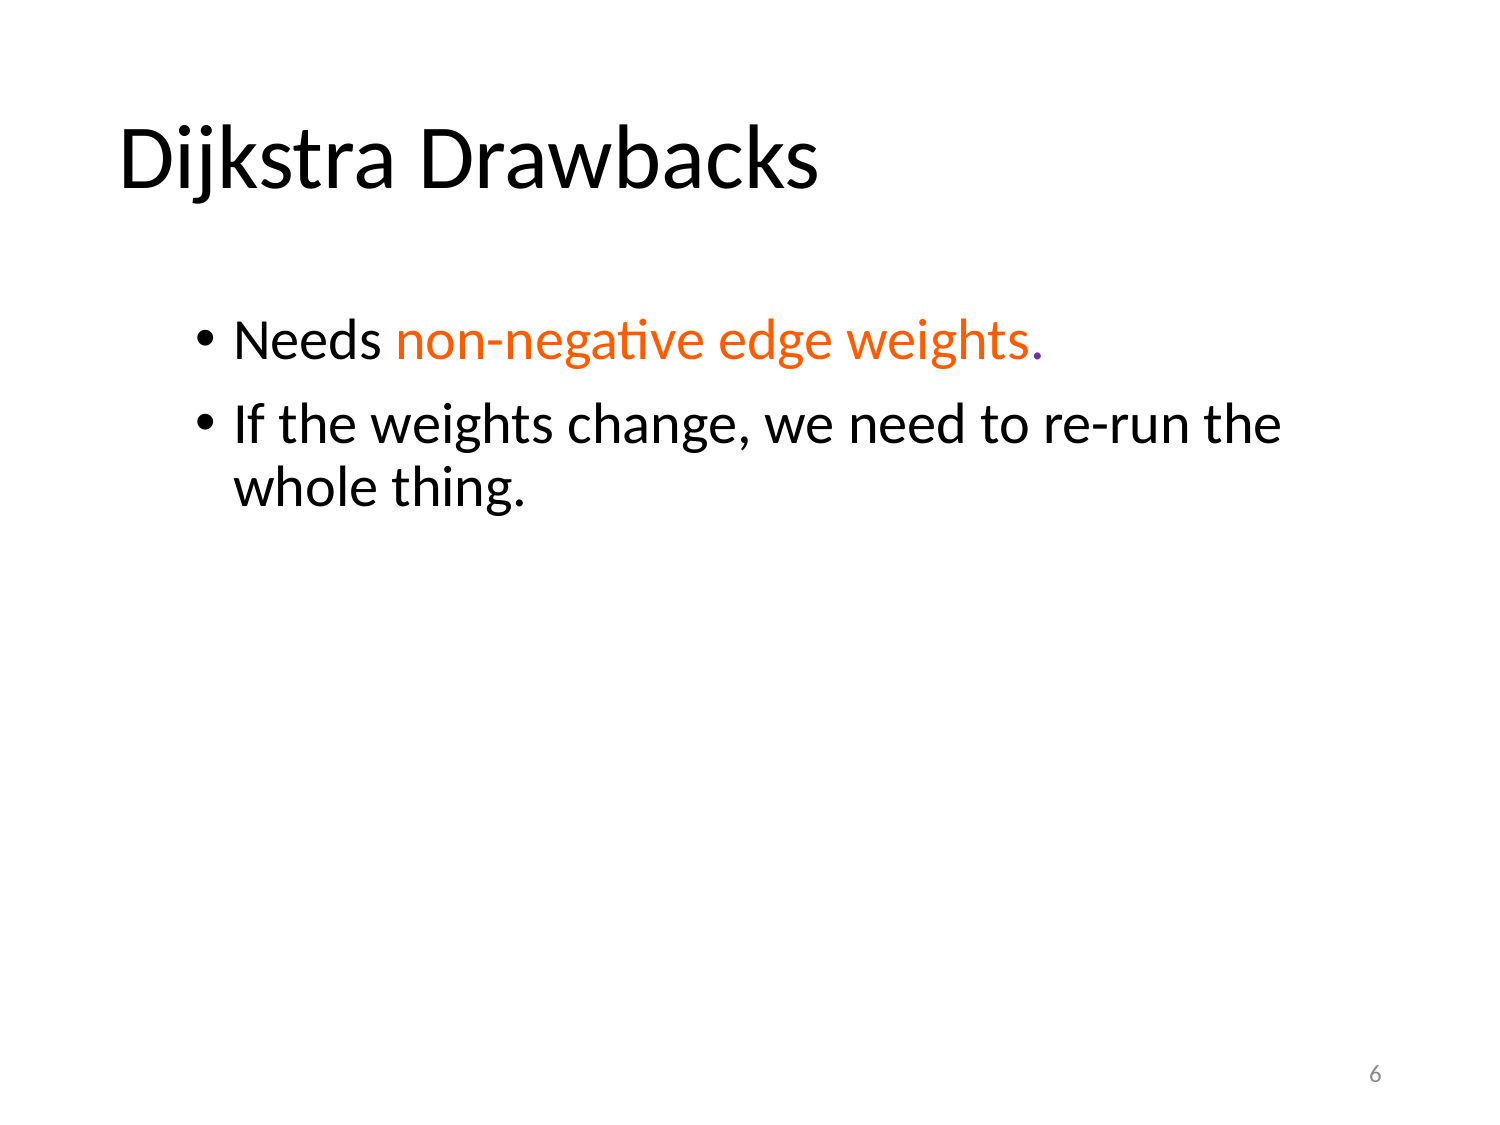

# Dijkstra Drawbacks
Needs non-negative edge weights.
If the weights change, we need to re-run the whole thing.
6